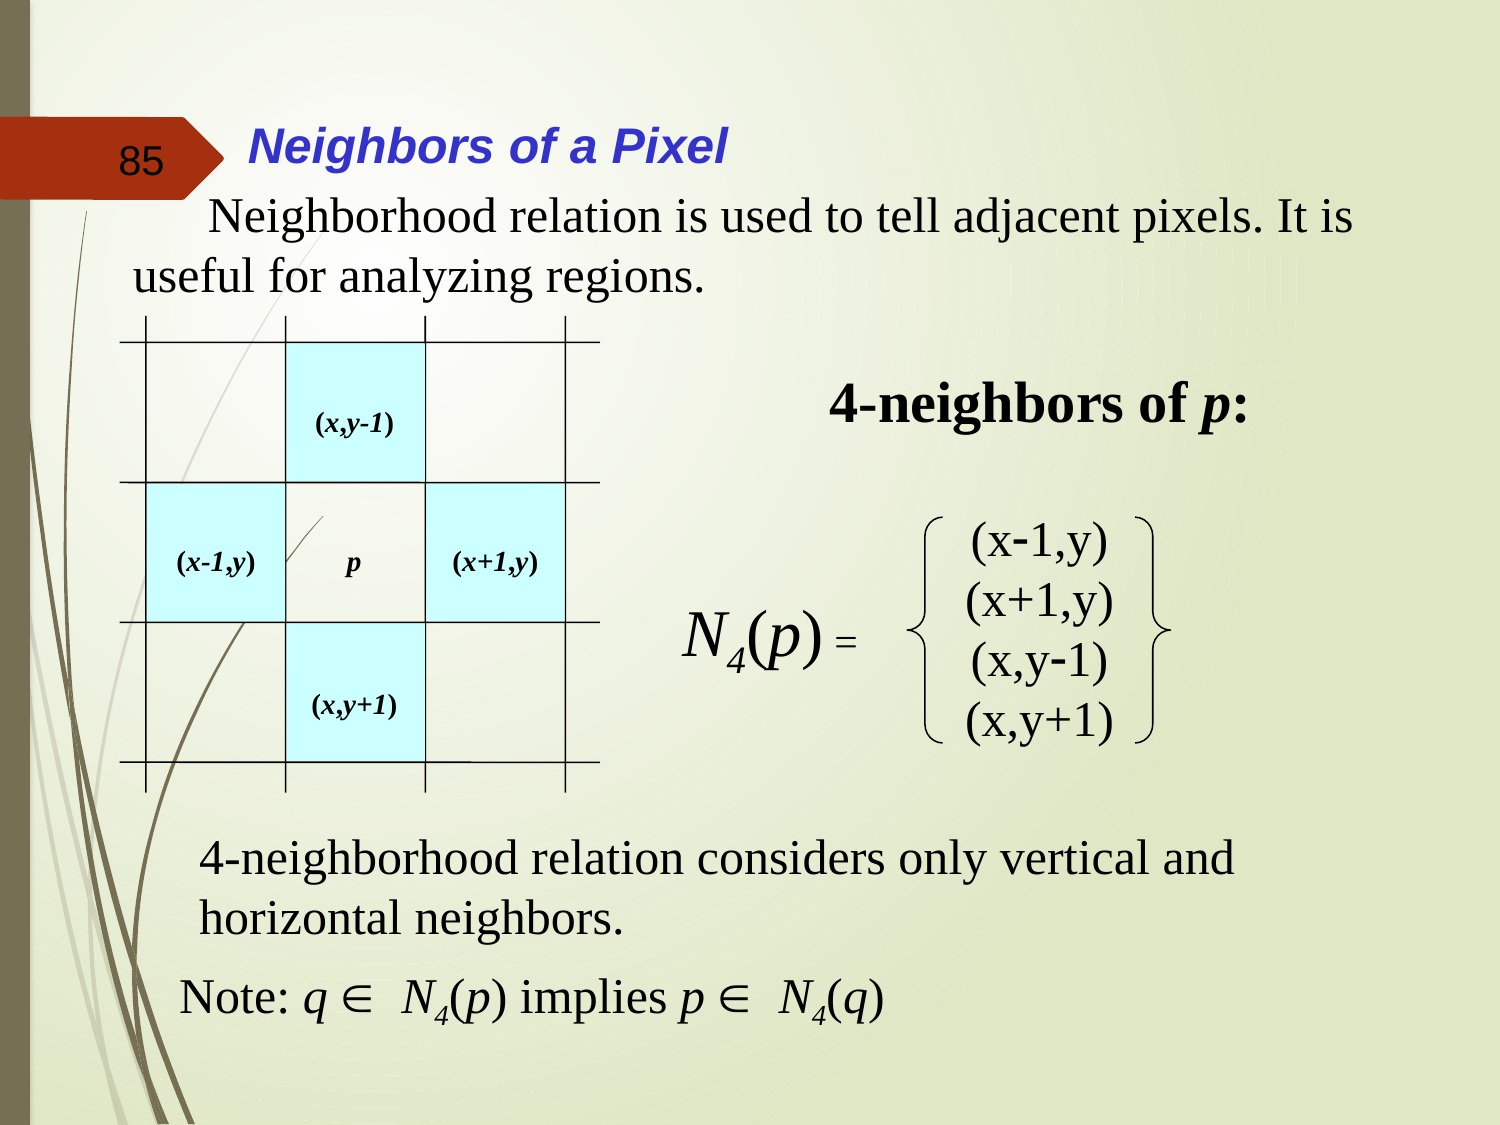

Neighbors of a Pixel
85
      Neighborhood relation is used to tell adjacent pixels. It is
useful for analyzing regions.

(x,y-1)
4-neighbors of p:

(x+1,y)

(x-1,y)
(x−1,y)
(x+1,y)
(x,y−1)
(x,y+1)

N4(p) =
p

(x,y+1)
4-neighborhood relation considers only vertical and
horizontal neighbors.
Note: q ∈ N4(p) implies p ∈ N4(q)